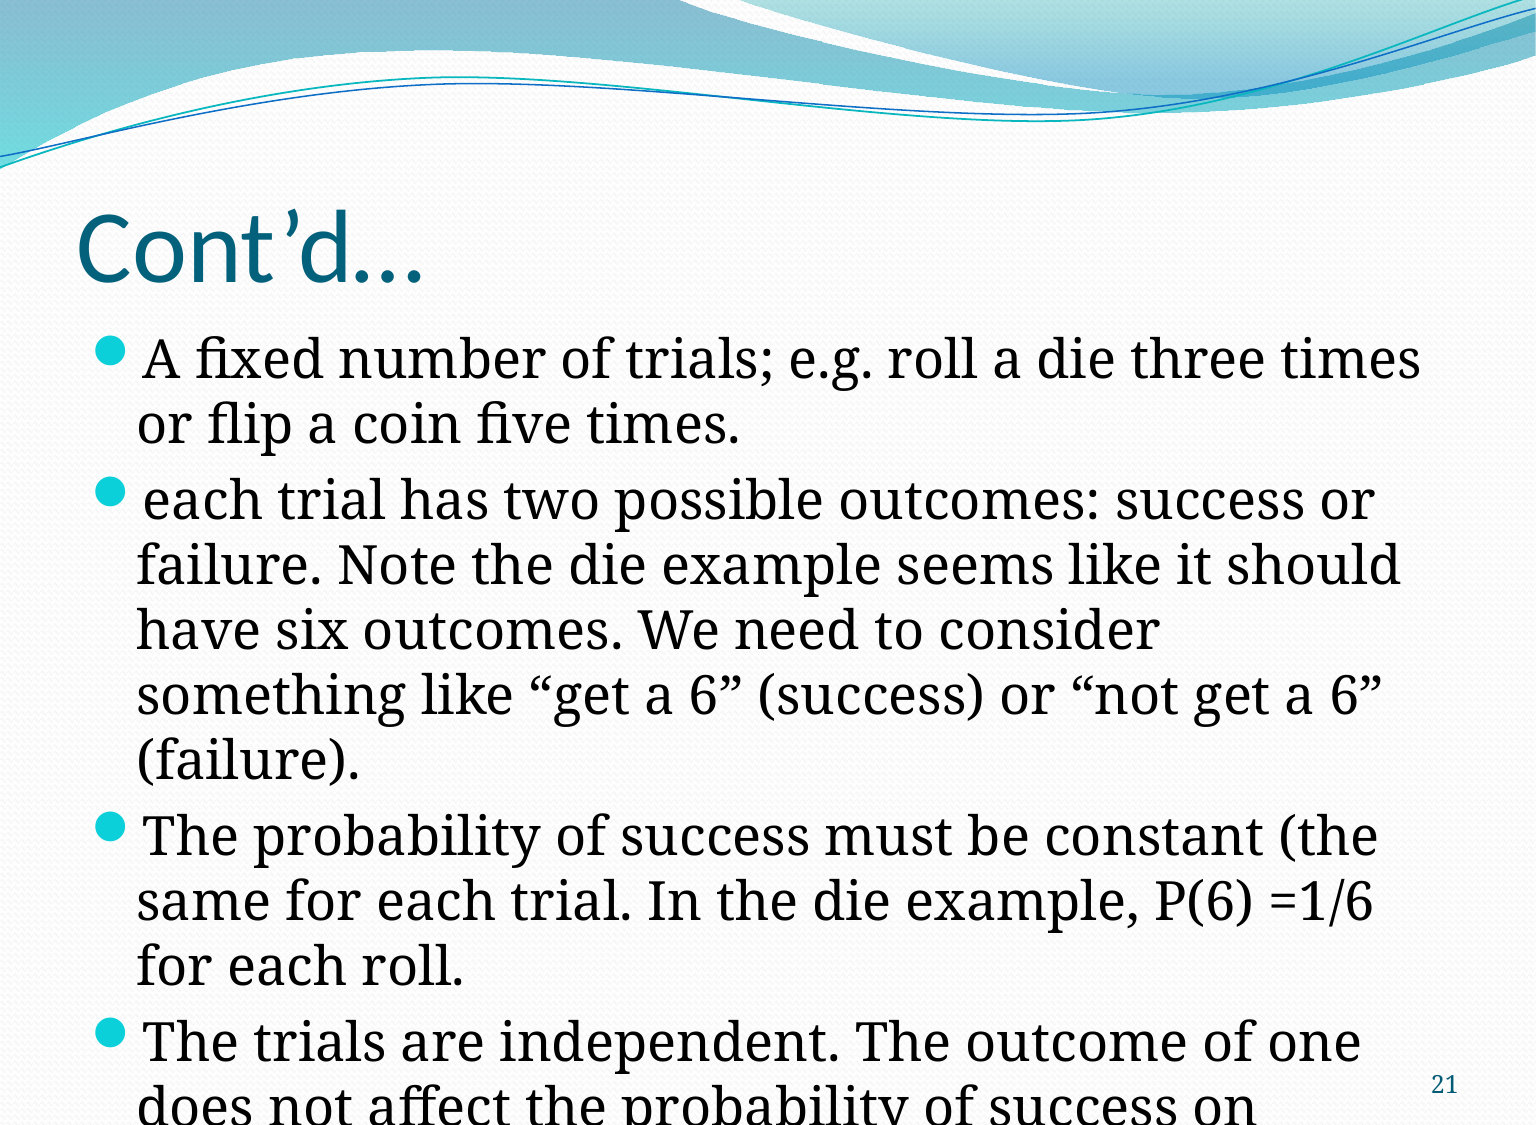

# Cont’d…
A fixed number of trials; e.g. roll a die three times or flip a coin five times.
each trial has two possible outcomes: success or failure. Note the die example seems like it should have six outcomes. We need to consider something like “get a 6” (success) or “not get a 6” (failure).
The probability of success must be constant (the same for each trial. In the die example, P(6) =1/6 for each roll.
The trials are independent. The outcome of one does not affect the probability of success on succeeding trials.

21